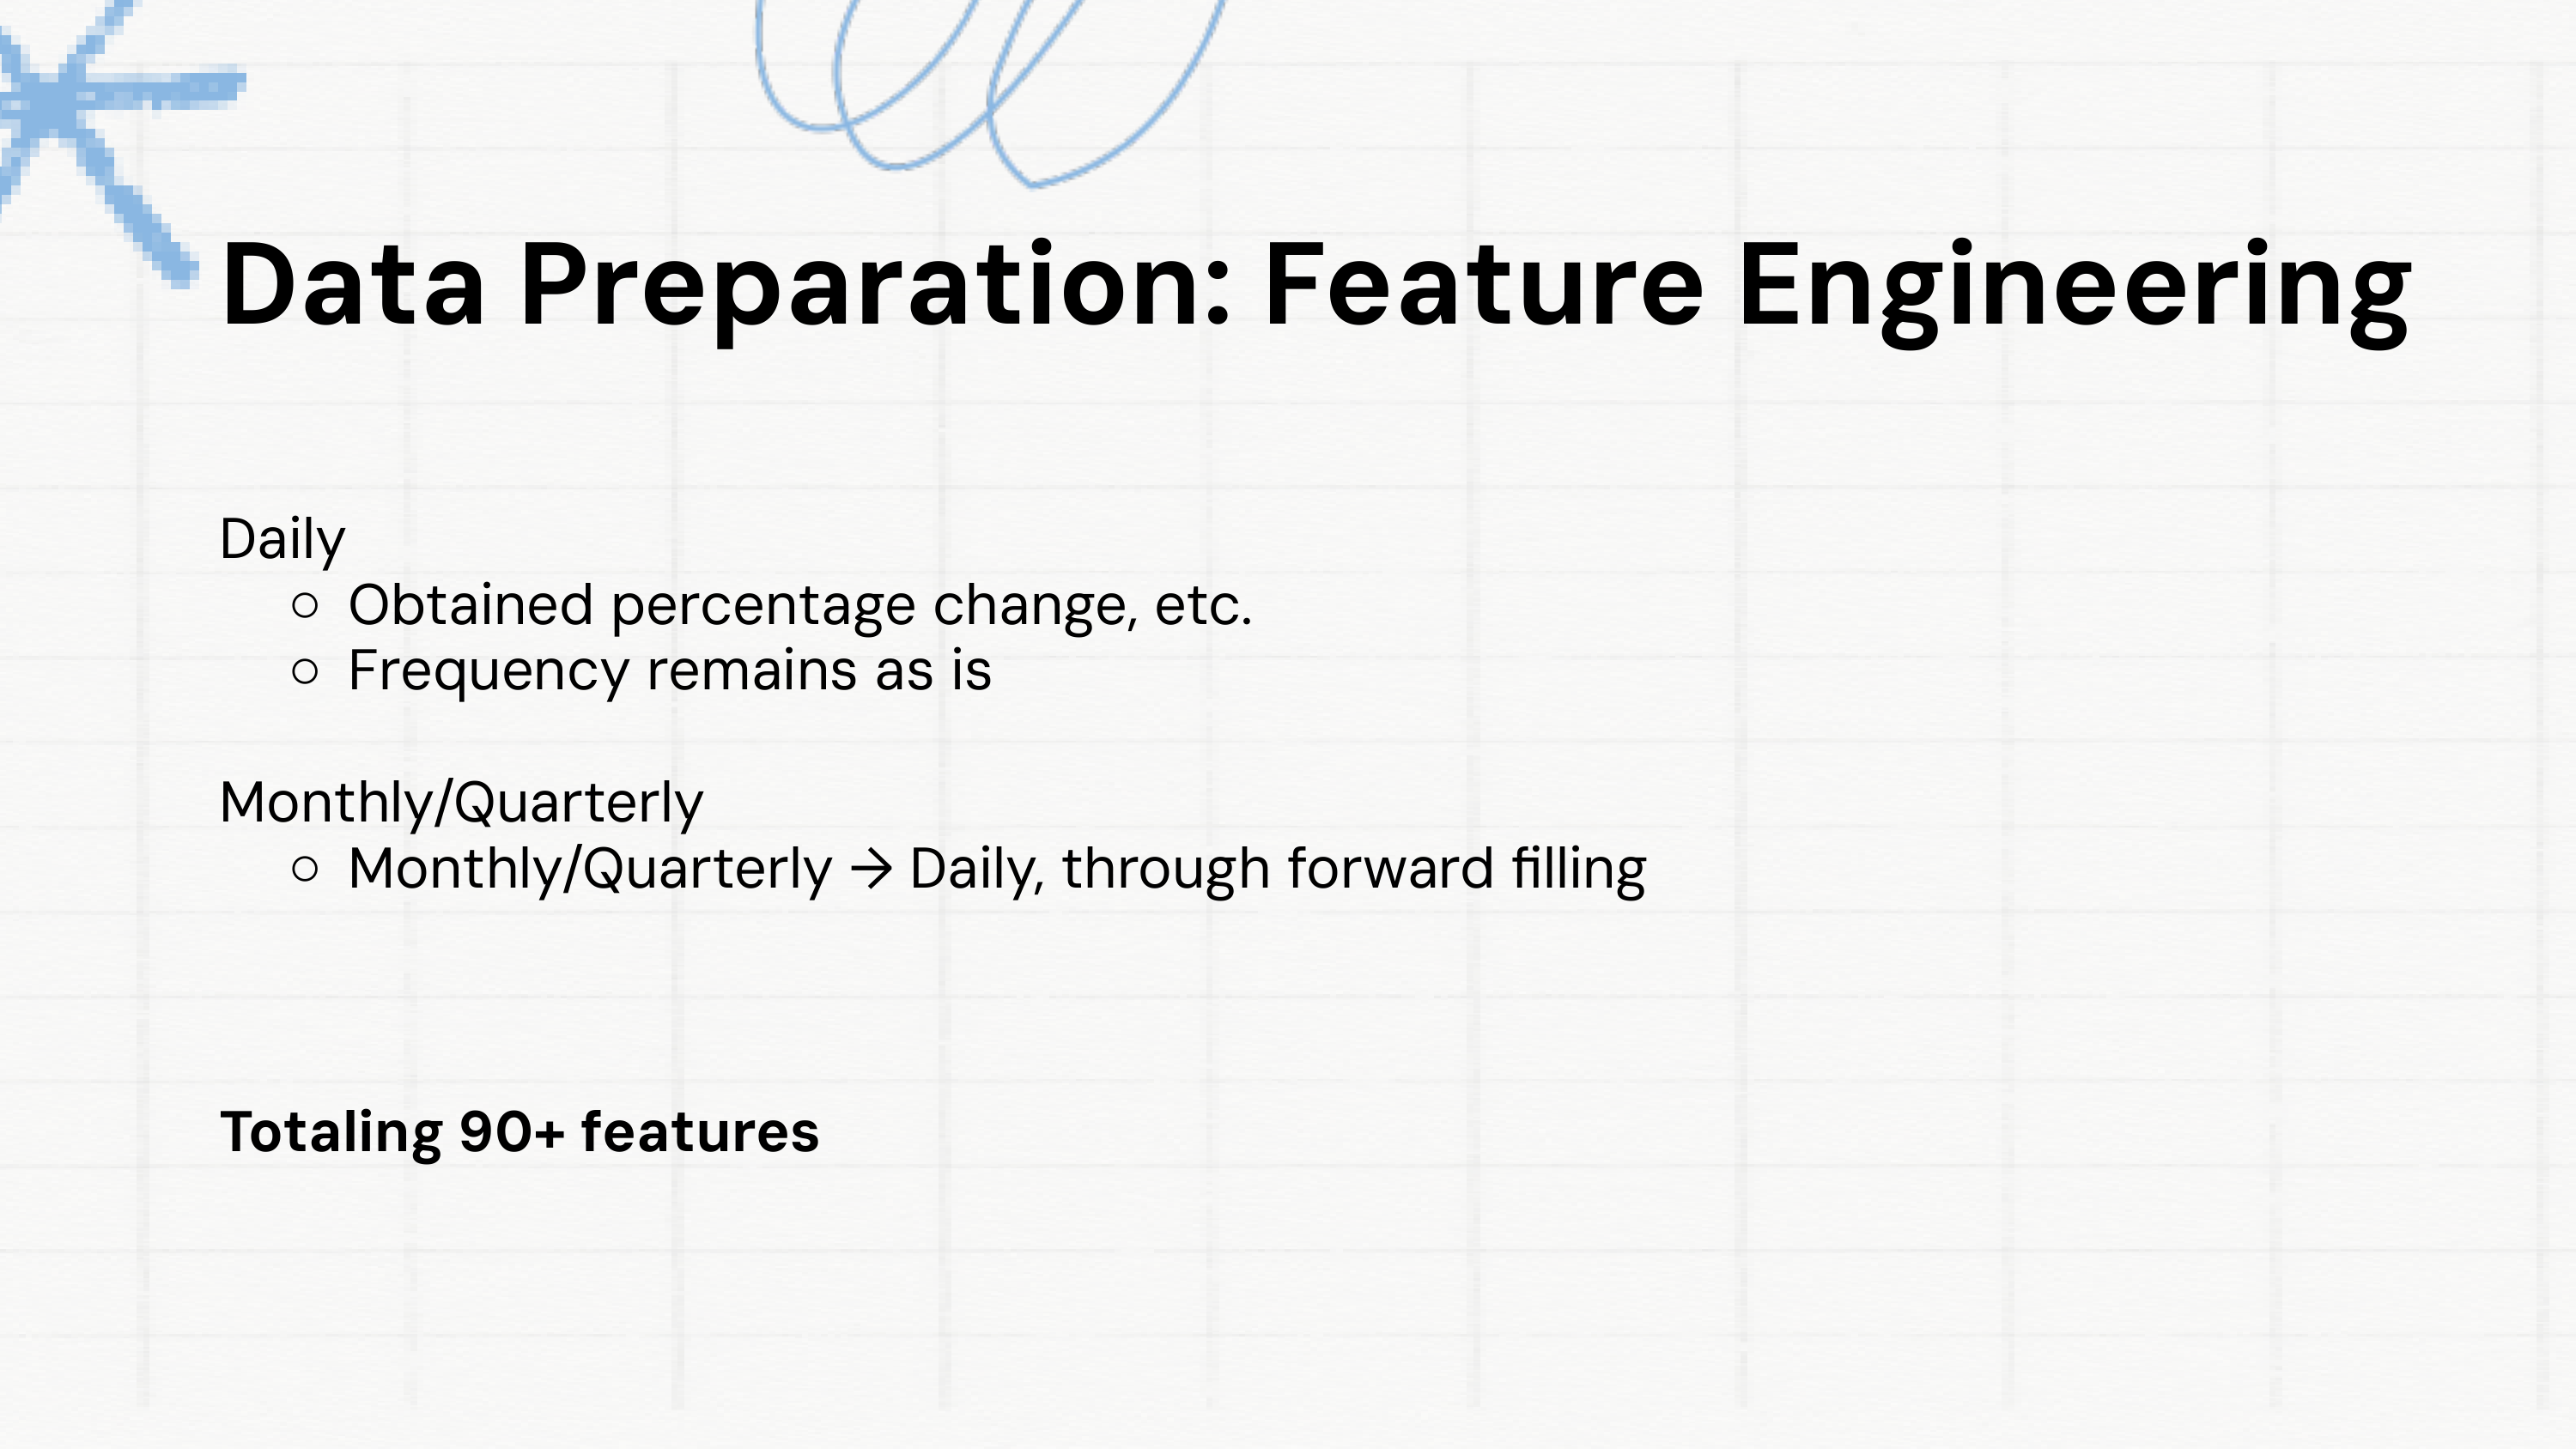

Data Preparation: Feature Engineering
Daily
Obtained percentage change, etc.
Frequency remains as is

Monthly/Quarterly
Monthly/Quarterly → Daily, through forward filling

Totaling 90+ features